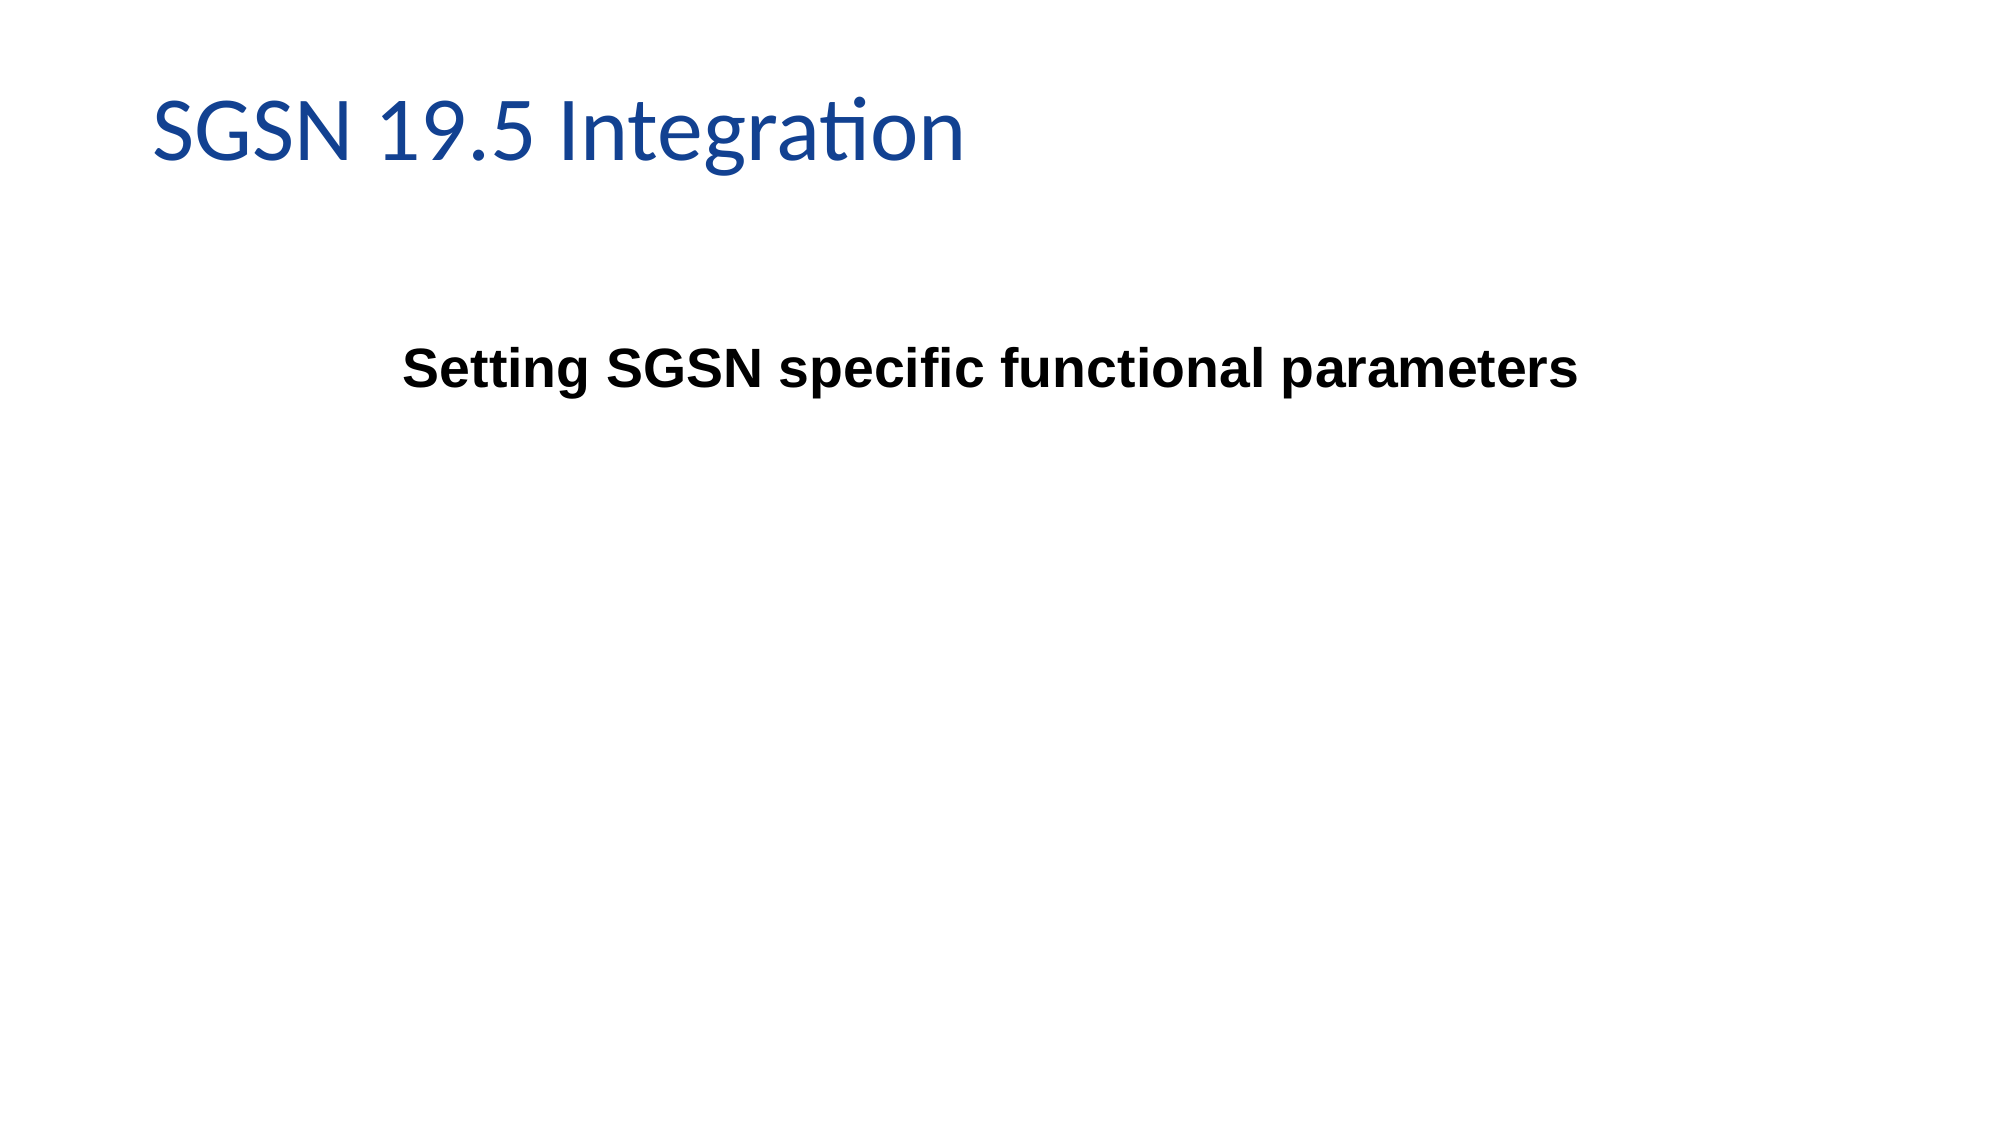

# SGSN 19.5 Integration
Setting SGSN specific functional parameters